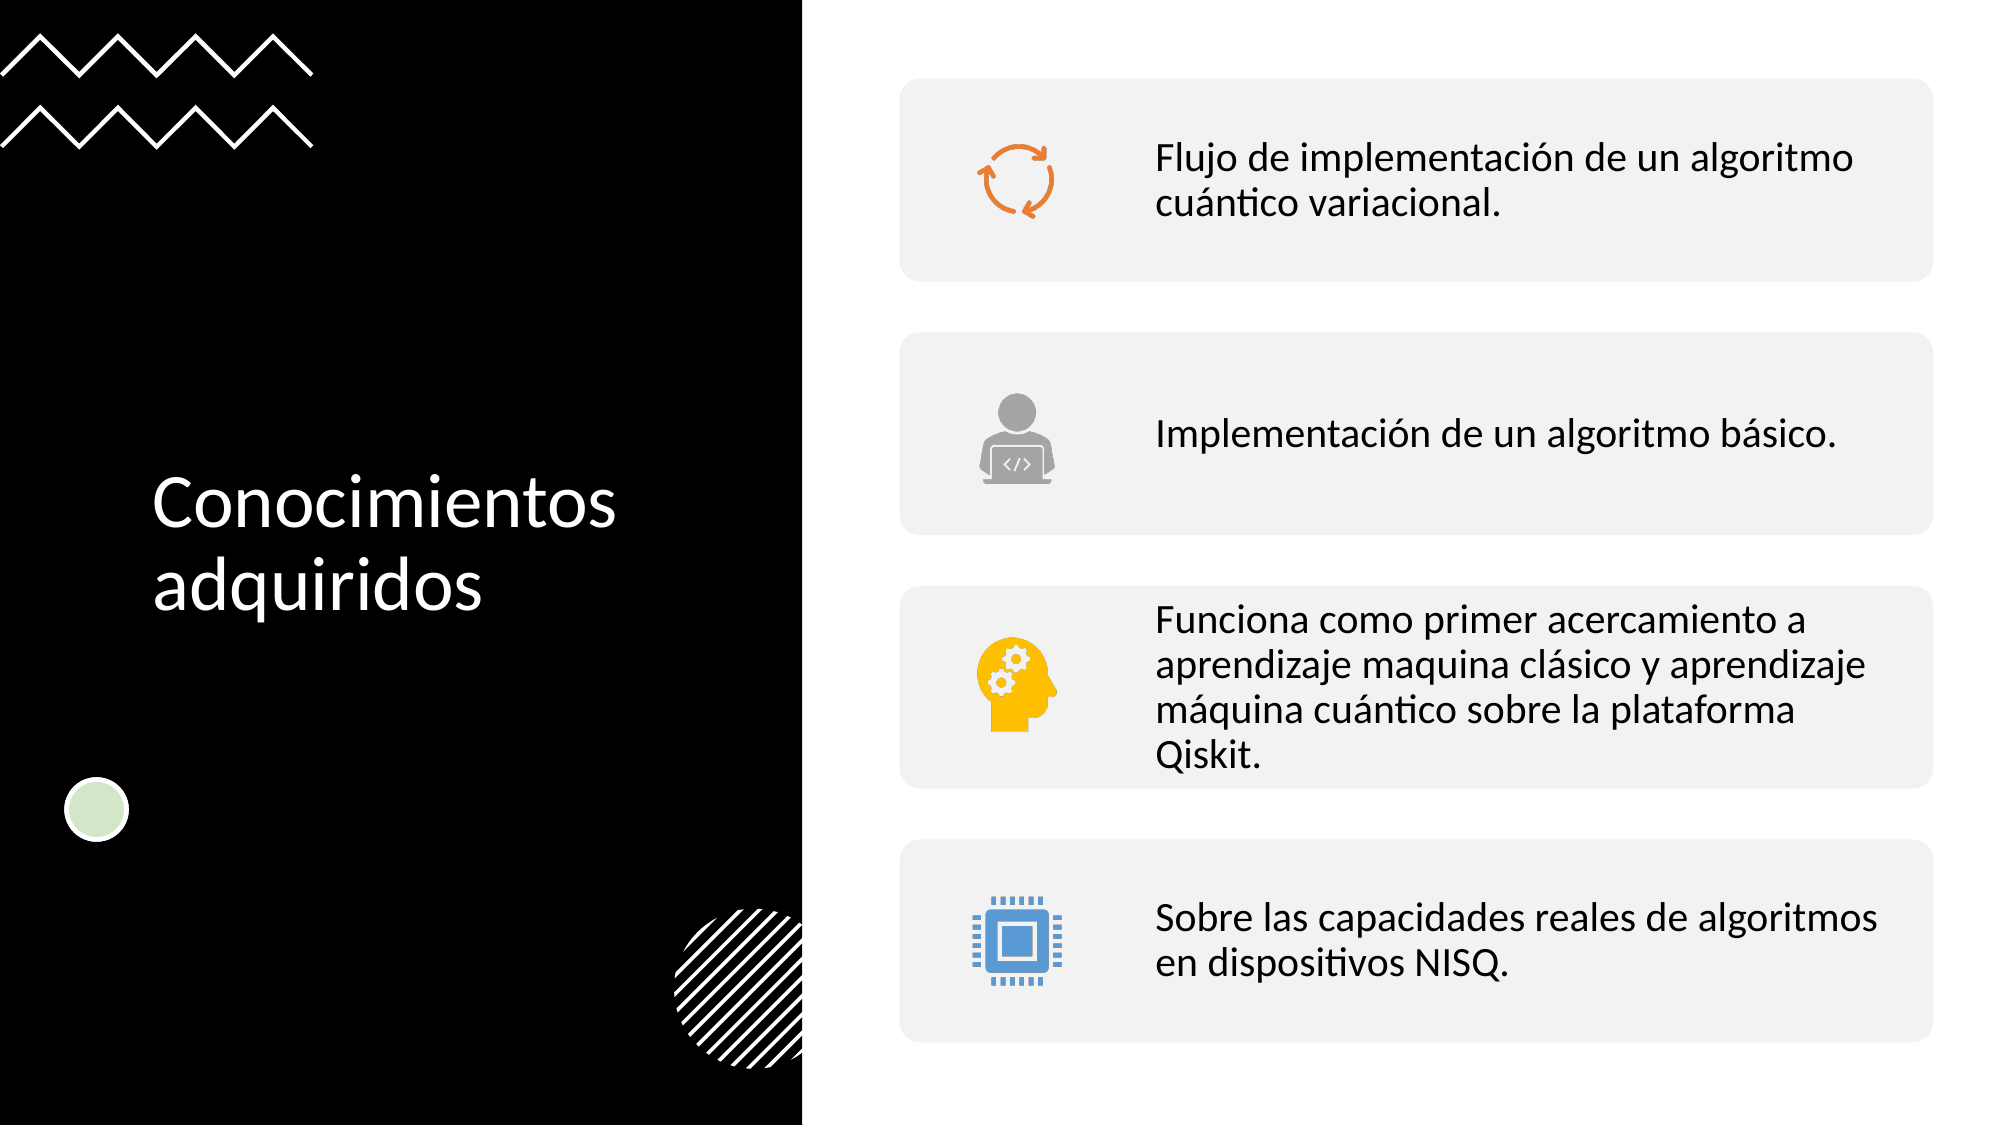

Flujo de implementación de un algoritmo cuántico variacional.
Implementación de un algoritmo básico.
Funciona como primer acercamiento a aprendizaje maquina clásico y aprendizaje máquina cuántico sobre la plataforma Qiskit.
Sobre las capacidades reales de algoritmos en dispositivos NISQ.
# Conocimientos adquiridos